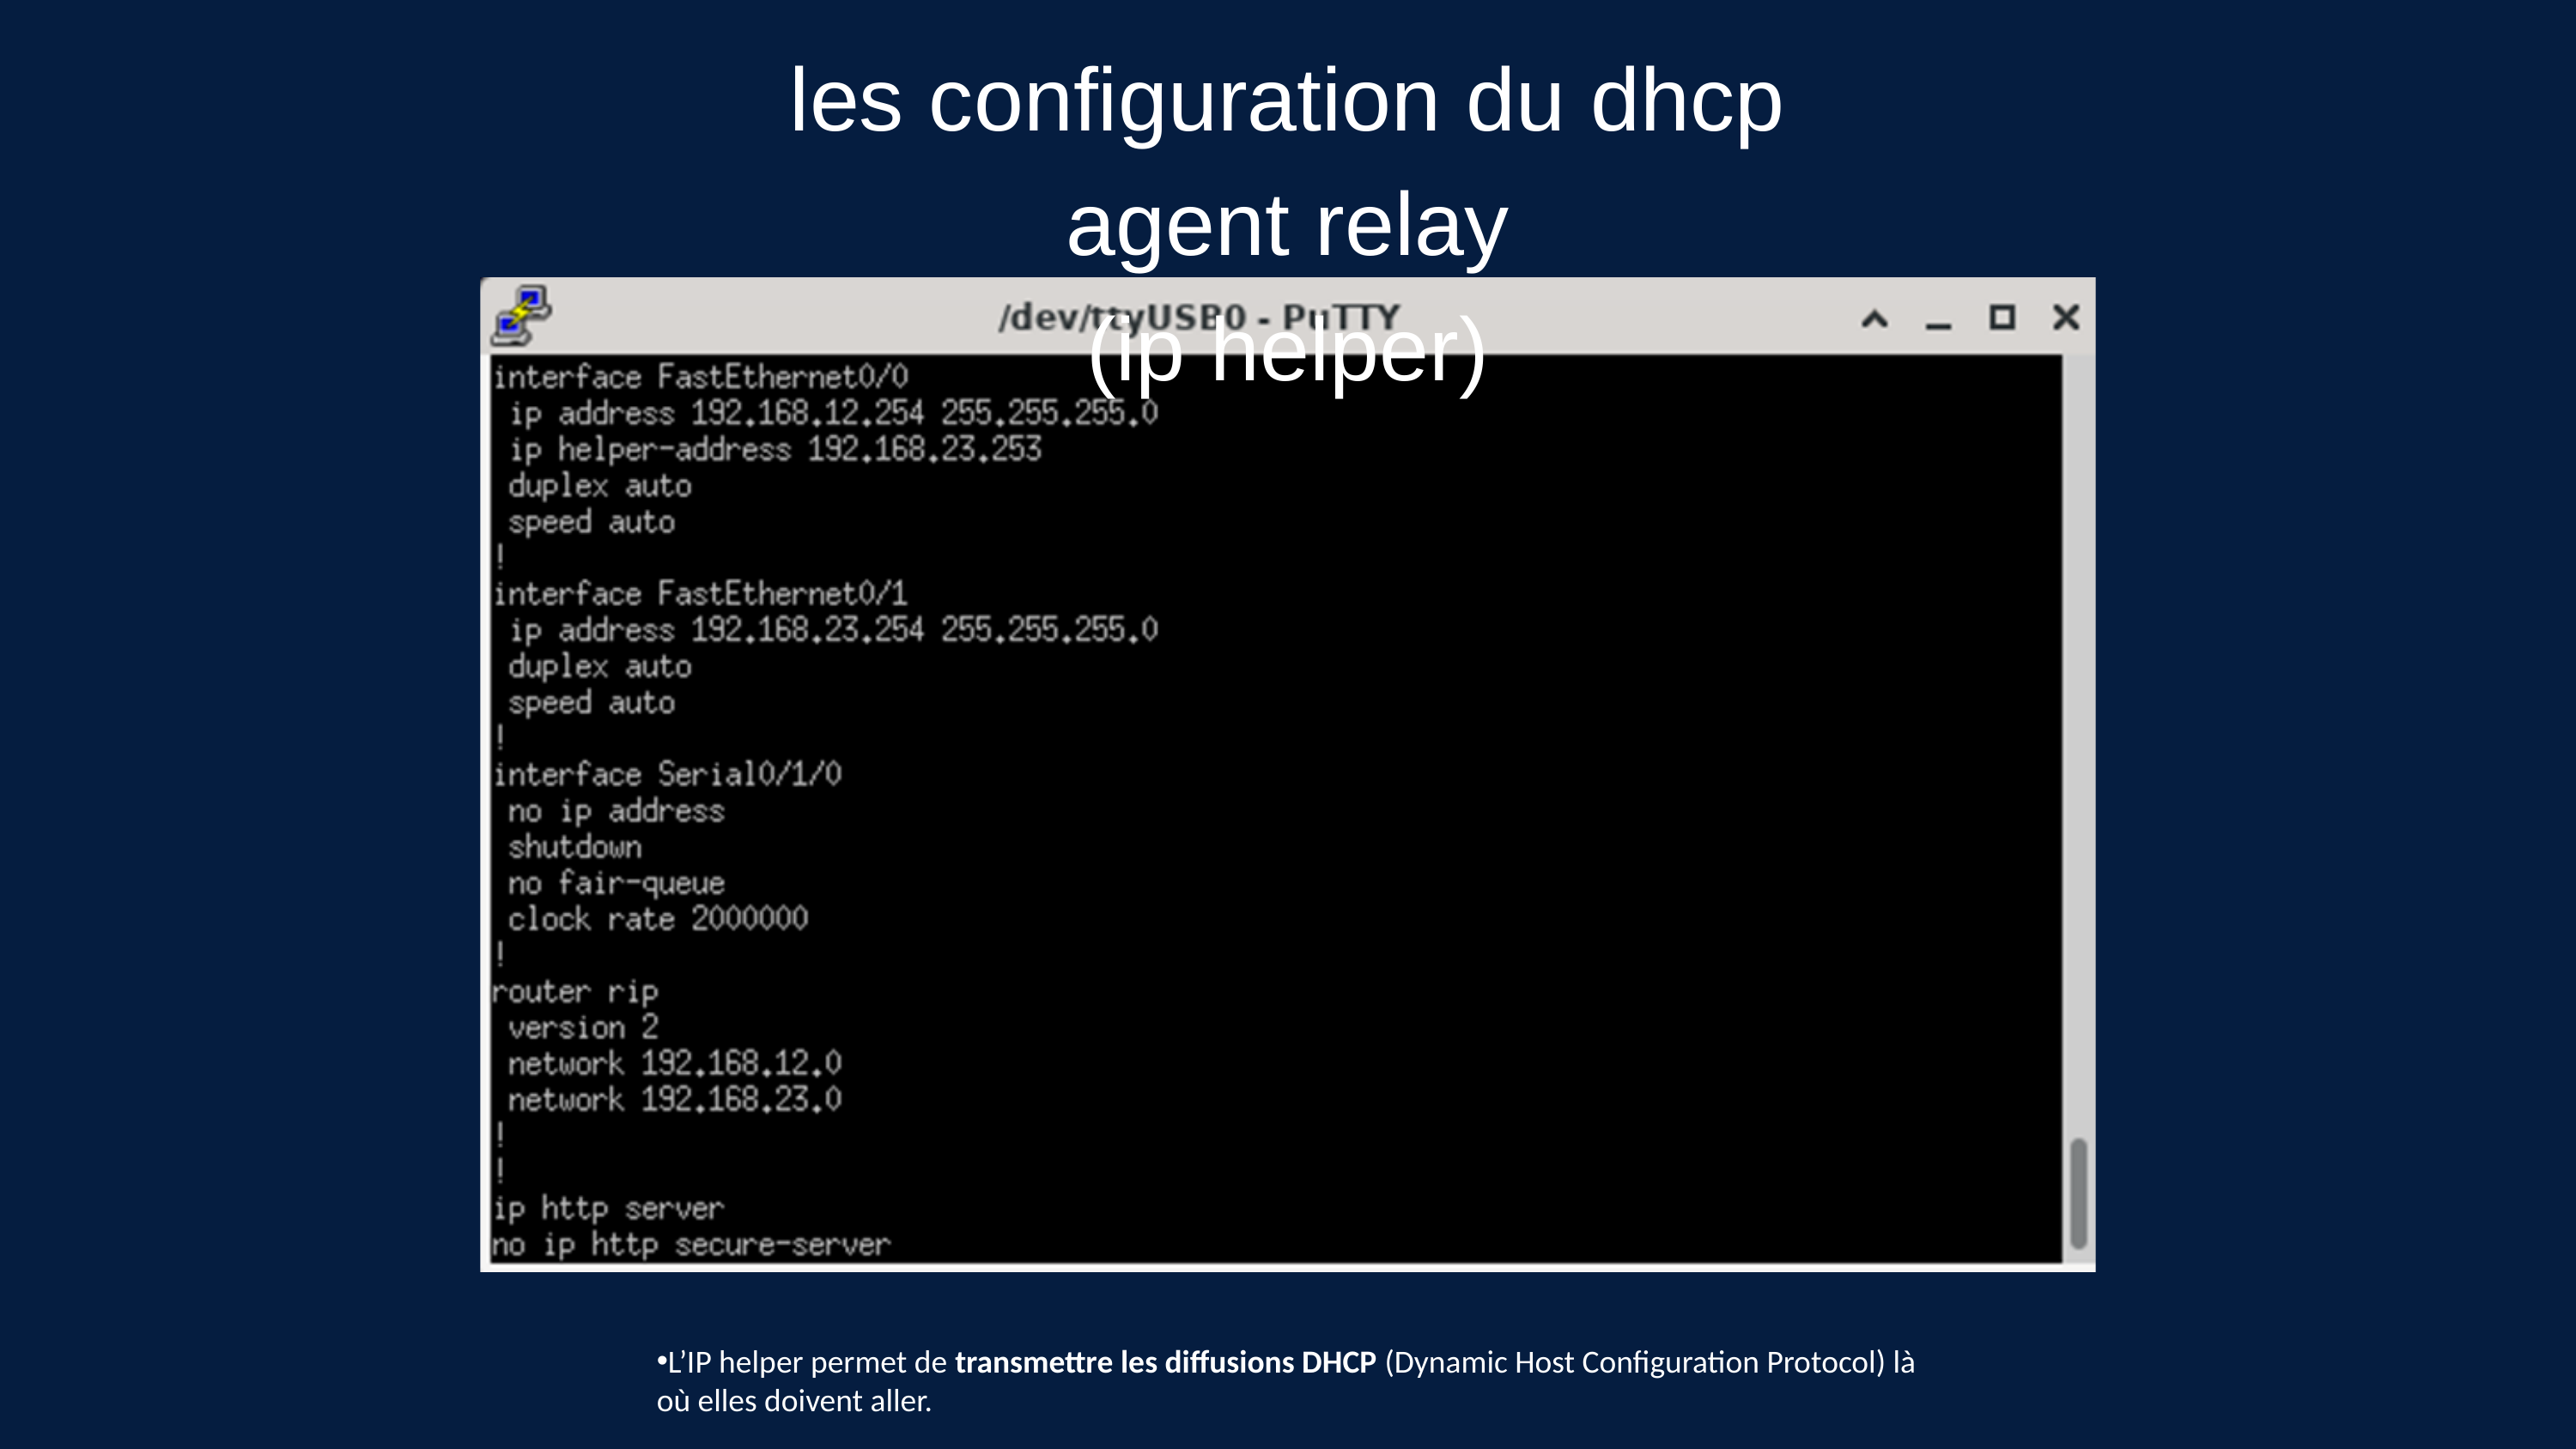

les configuration du dhcp agent relay
(ip helper)

L’IP helper permet de transmettre les diffusions DHCP (Dynamic Host Configuration Protocol) là où elles doivent aller.